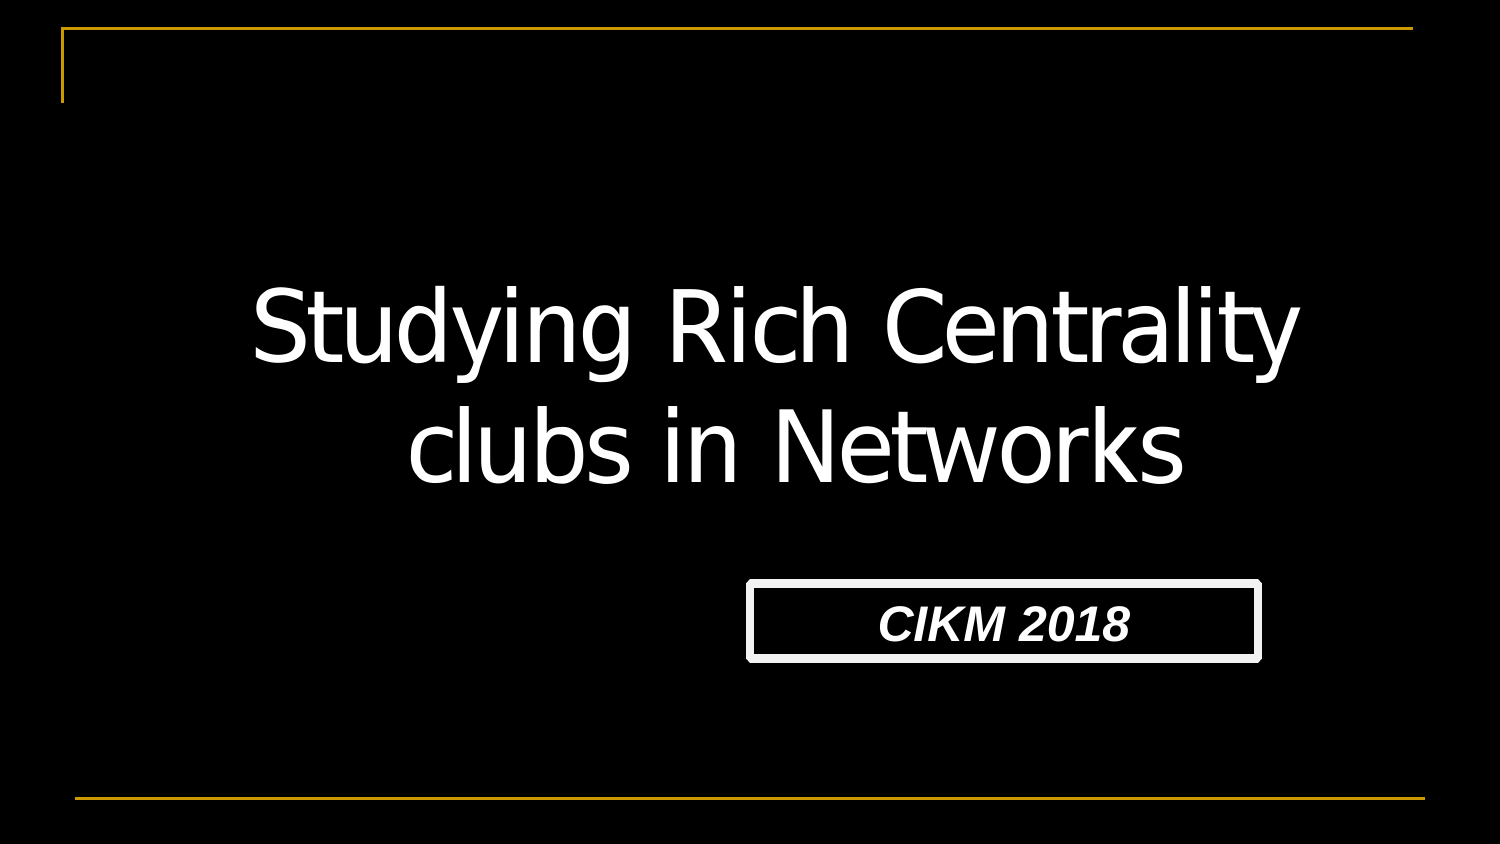

Studying Rich Centrality clubs in Networks

CIKM 2018